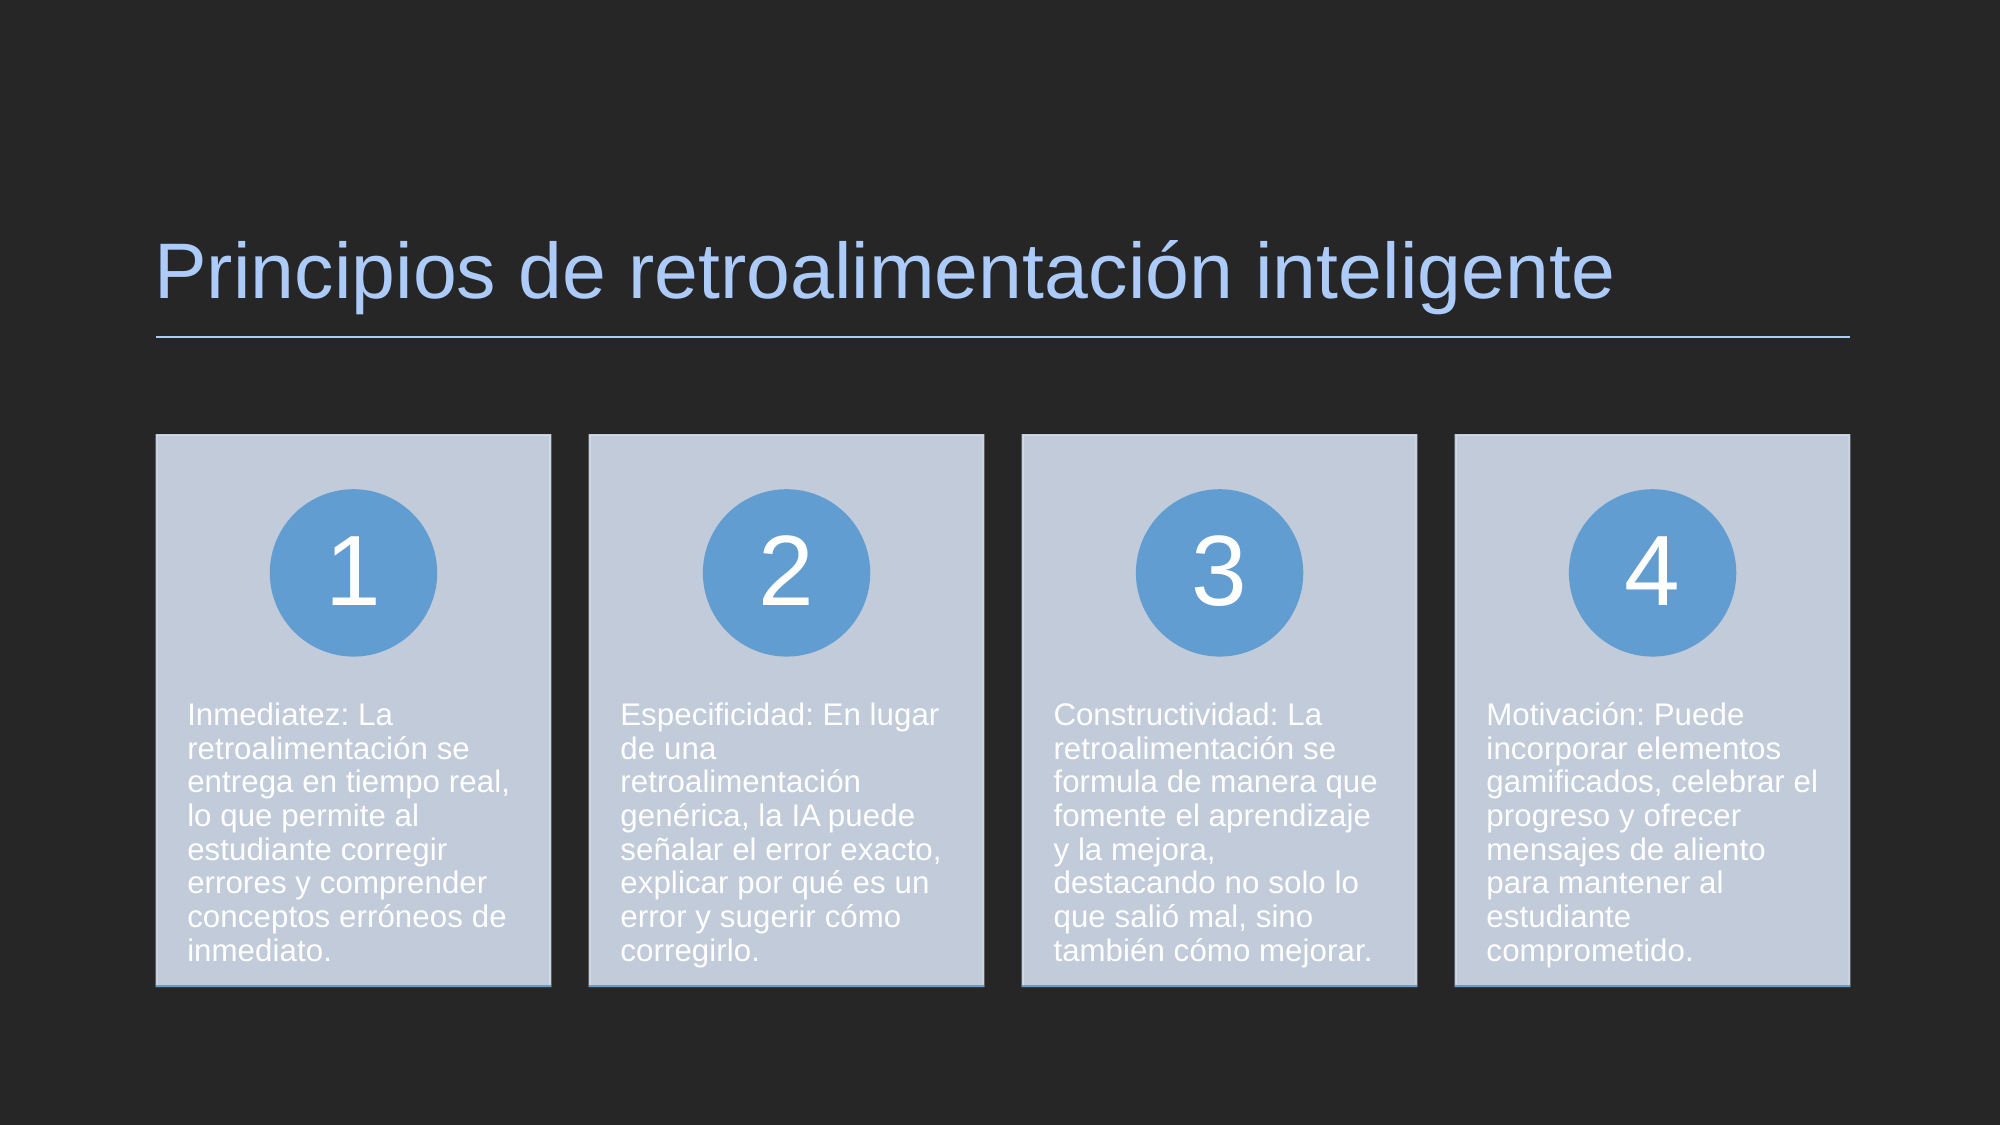

# Principios de retroalimentación inteligente
Inmediatez: La retroalimentación se entrega en tiempo real, lo que permite al estudiante corregir errores y comprender conceptos erróneos de inmediato.
1
Especificidad: En lugar de una retroalimentación genérica, la IA puede señalar el error exacto, explicar por qué es un error y sugerir cómo corregirlo.
2
Constructividad: La retroalimentación se formula de manera que fomente el aprendizaje y la mejora, destacando no solo lo que salió mal, sino también cómo mejorar.
3
Motivación: Puede incorporar elementos gamificados, celebrar el progreso y ofrecer mensajes de aliento para mantener al estudiante comprometido.
4